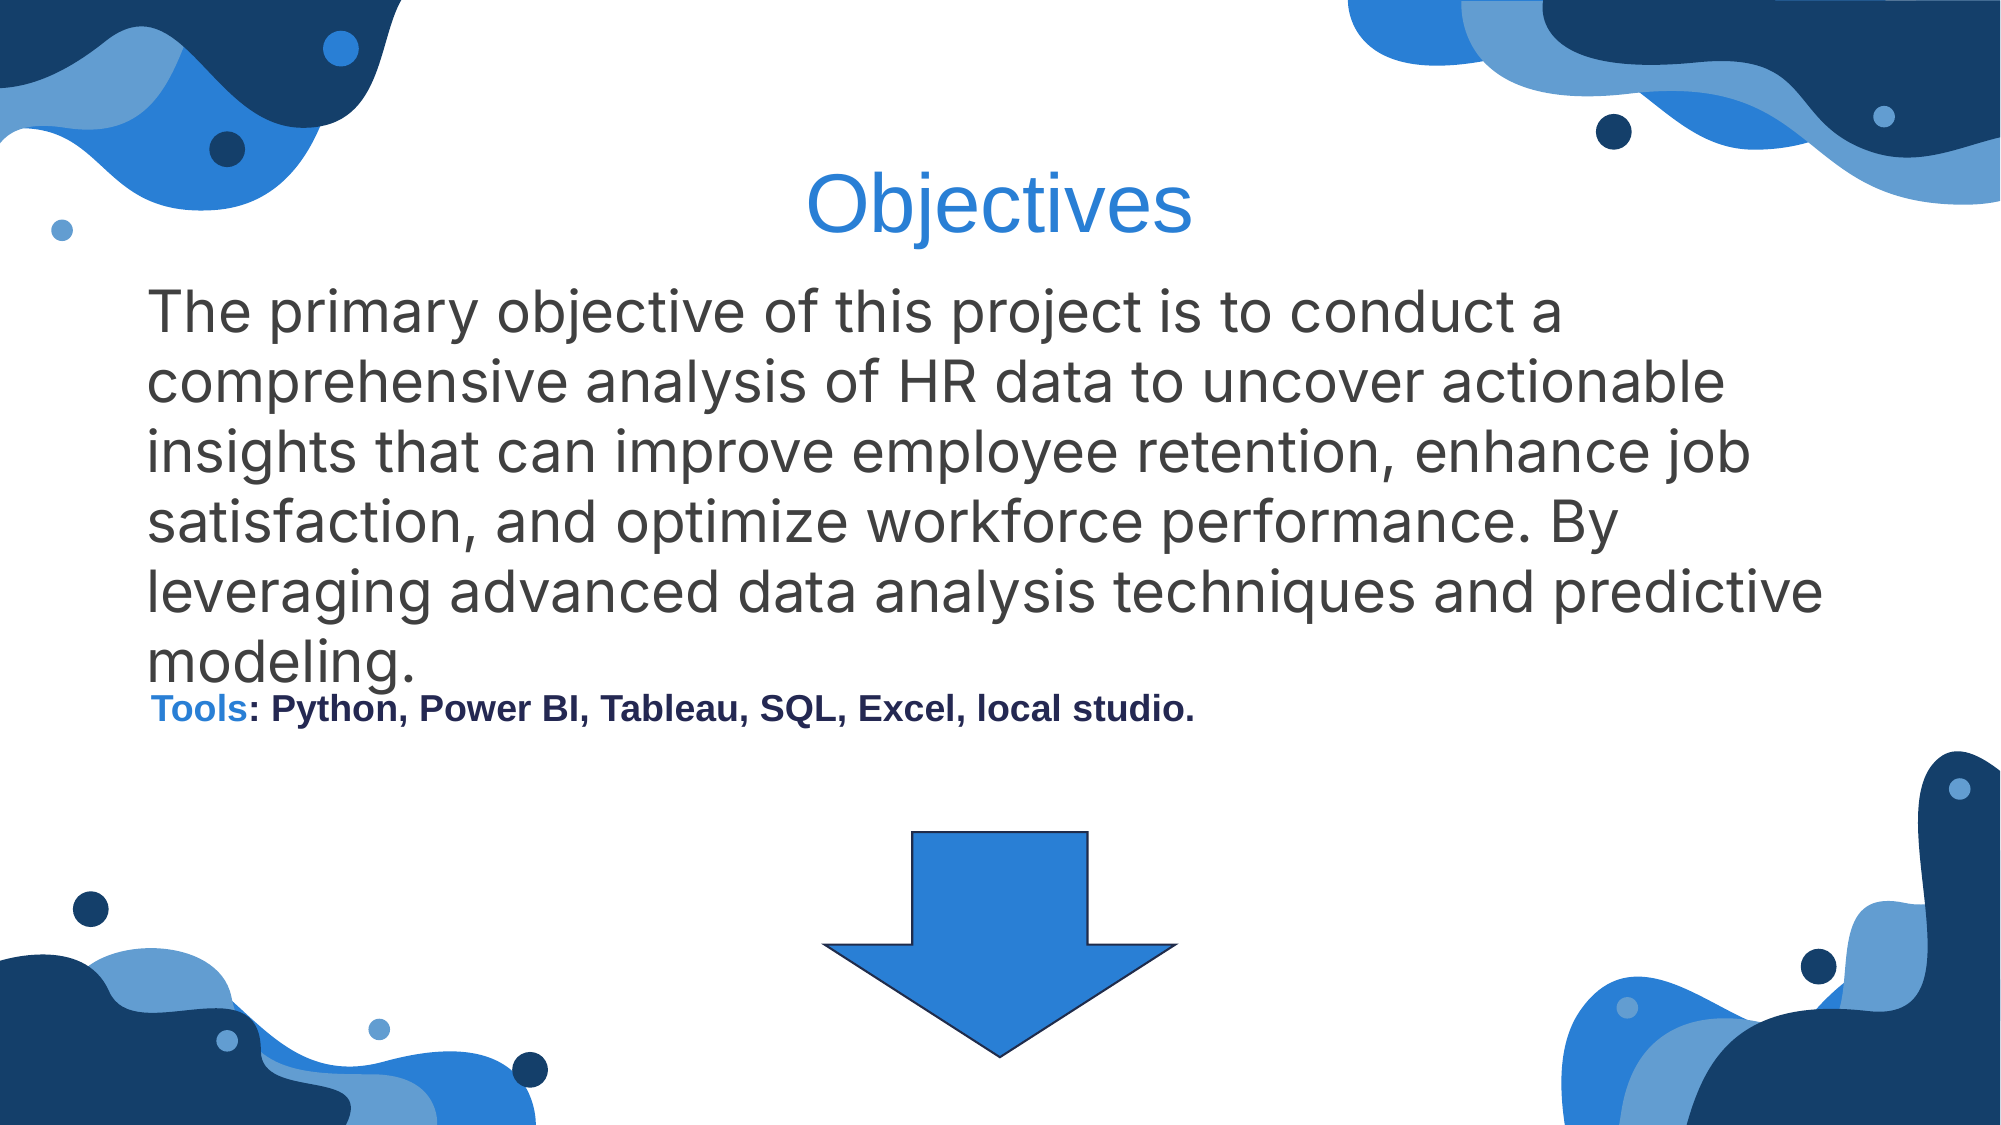

Objectives
The primary objective of this project is to conduct a comprehensive analysis of HR data to uncover actionable insights that can improve employee retention, enhance job satisfaction, and optimize workforce performance. By leveraging advanced data analysis techniques and predictive modeling.
Tools: Python, Power BI, Tableau, SQL, Excel, local studio.